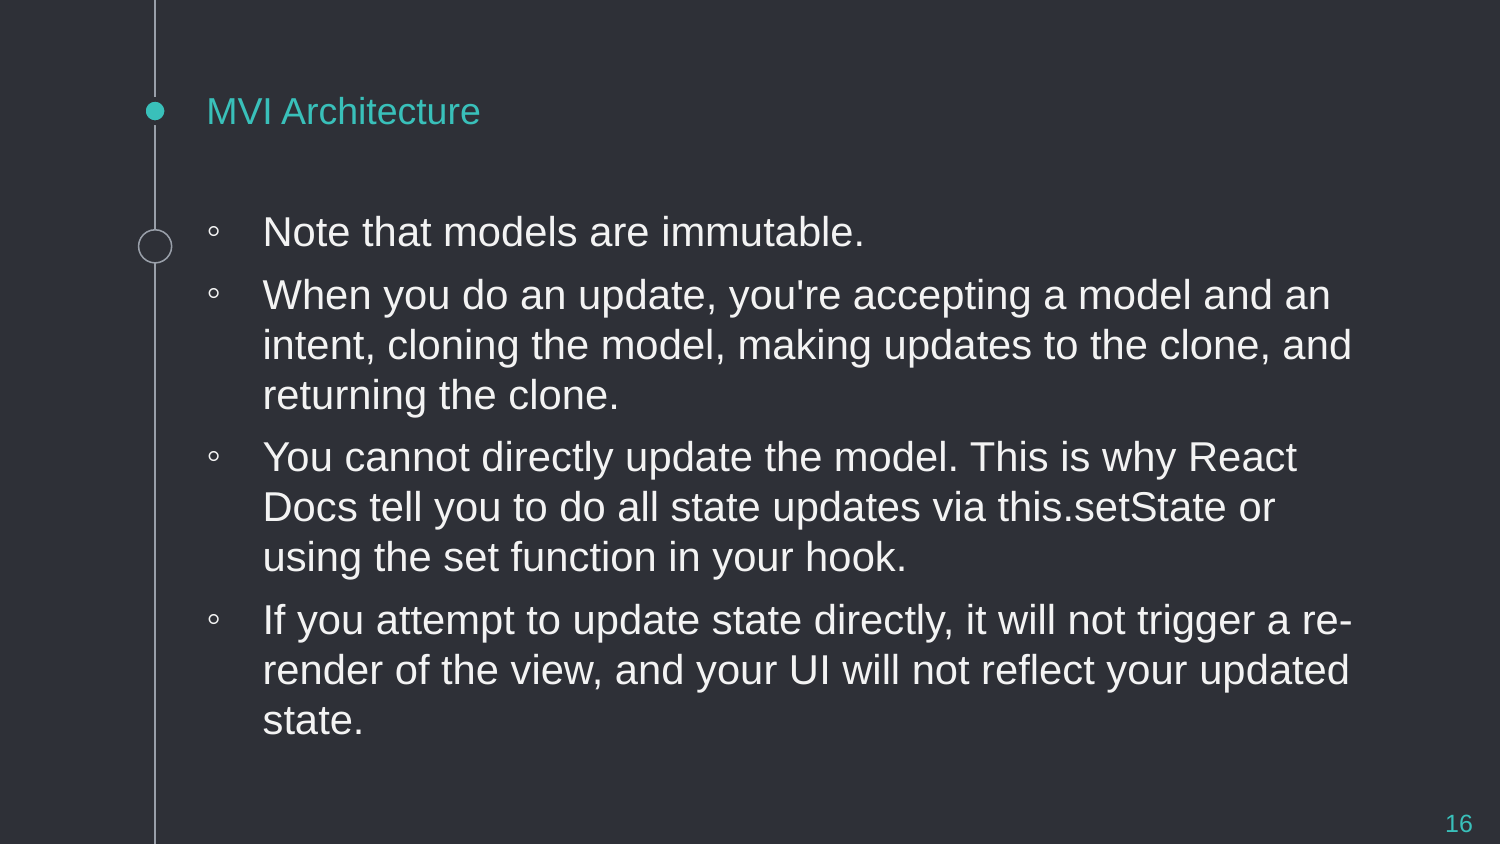

# MVI Architecture
Note that models are immutable.
When you do an update, you're accepting a model and an intent, cloning the model, making updates to the clone, and returning the clone.
You cannot directly update the model. This is why React Docs tell you to do all state updates via this.setState or using the set function in your hook.
If you attempt to update state directly, it will not trigger a re-render of the view, and your UI will not reflect your updated state.
16